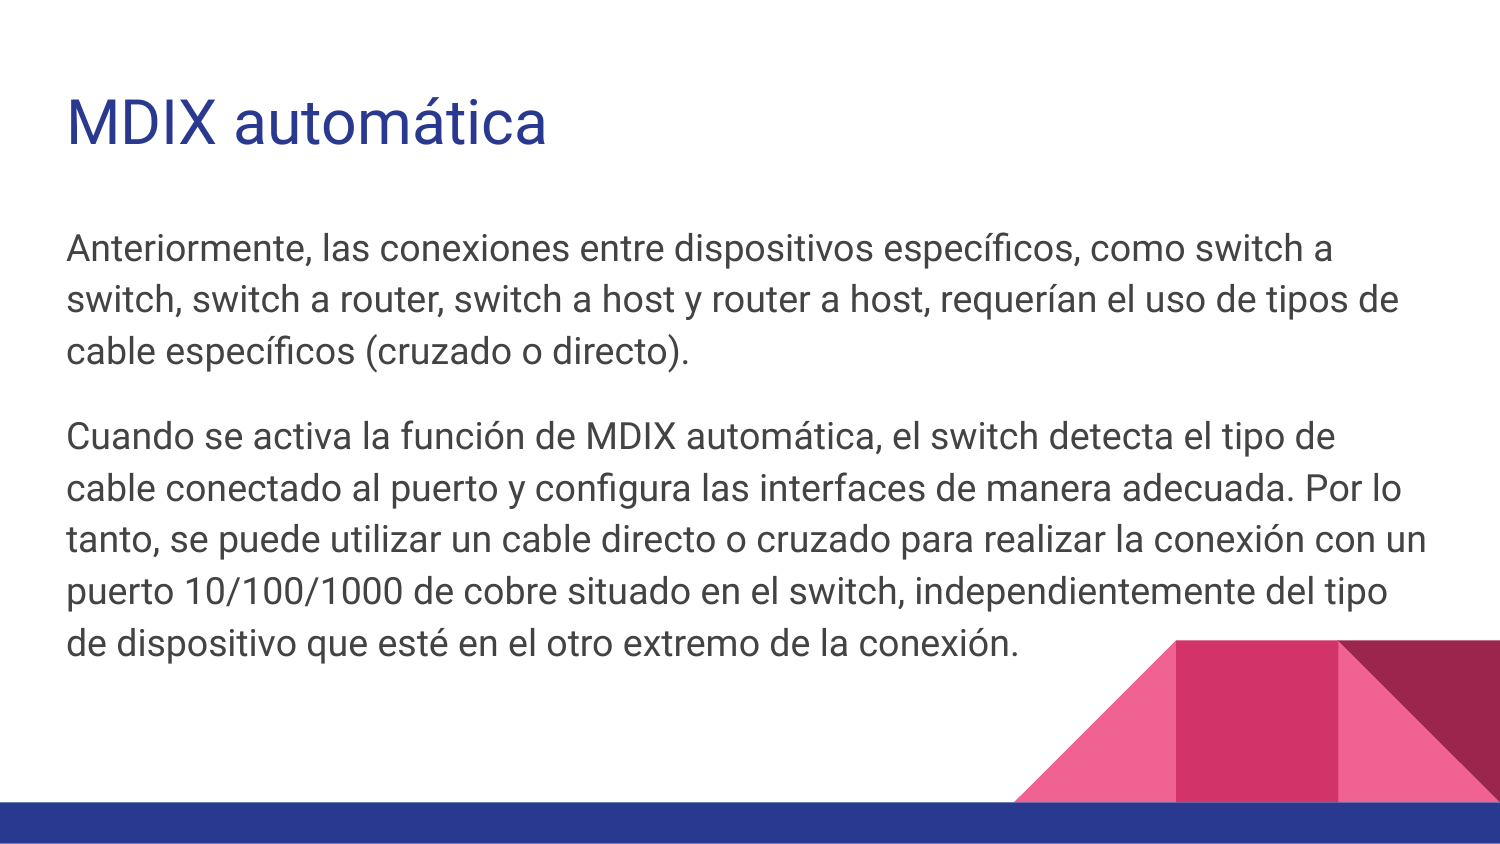

# MDIX automática
Anteriormente, las conexiones entre dispositivos específicos, como switch a switch, switch a router, switch a host y router a host, requerían el uso de tipos de cable específicos (cruzado o directo).
Cuando se activa la función de MDIX automática, el switch detecta el tipo de cable conectado al puerto y configura las interfaces de manera adecuada. Por lo tanto, se puede utilizar un cable directo o cruzado para realizar la conexión con un puerto 10/100/1000 de cobre situado en el switch, independientemente del tipo de dispositivo que esté en el otro extremo de la conexión.